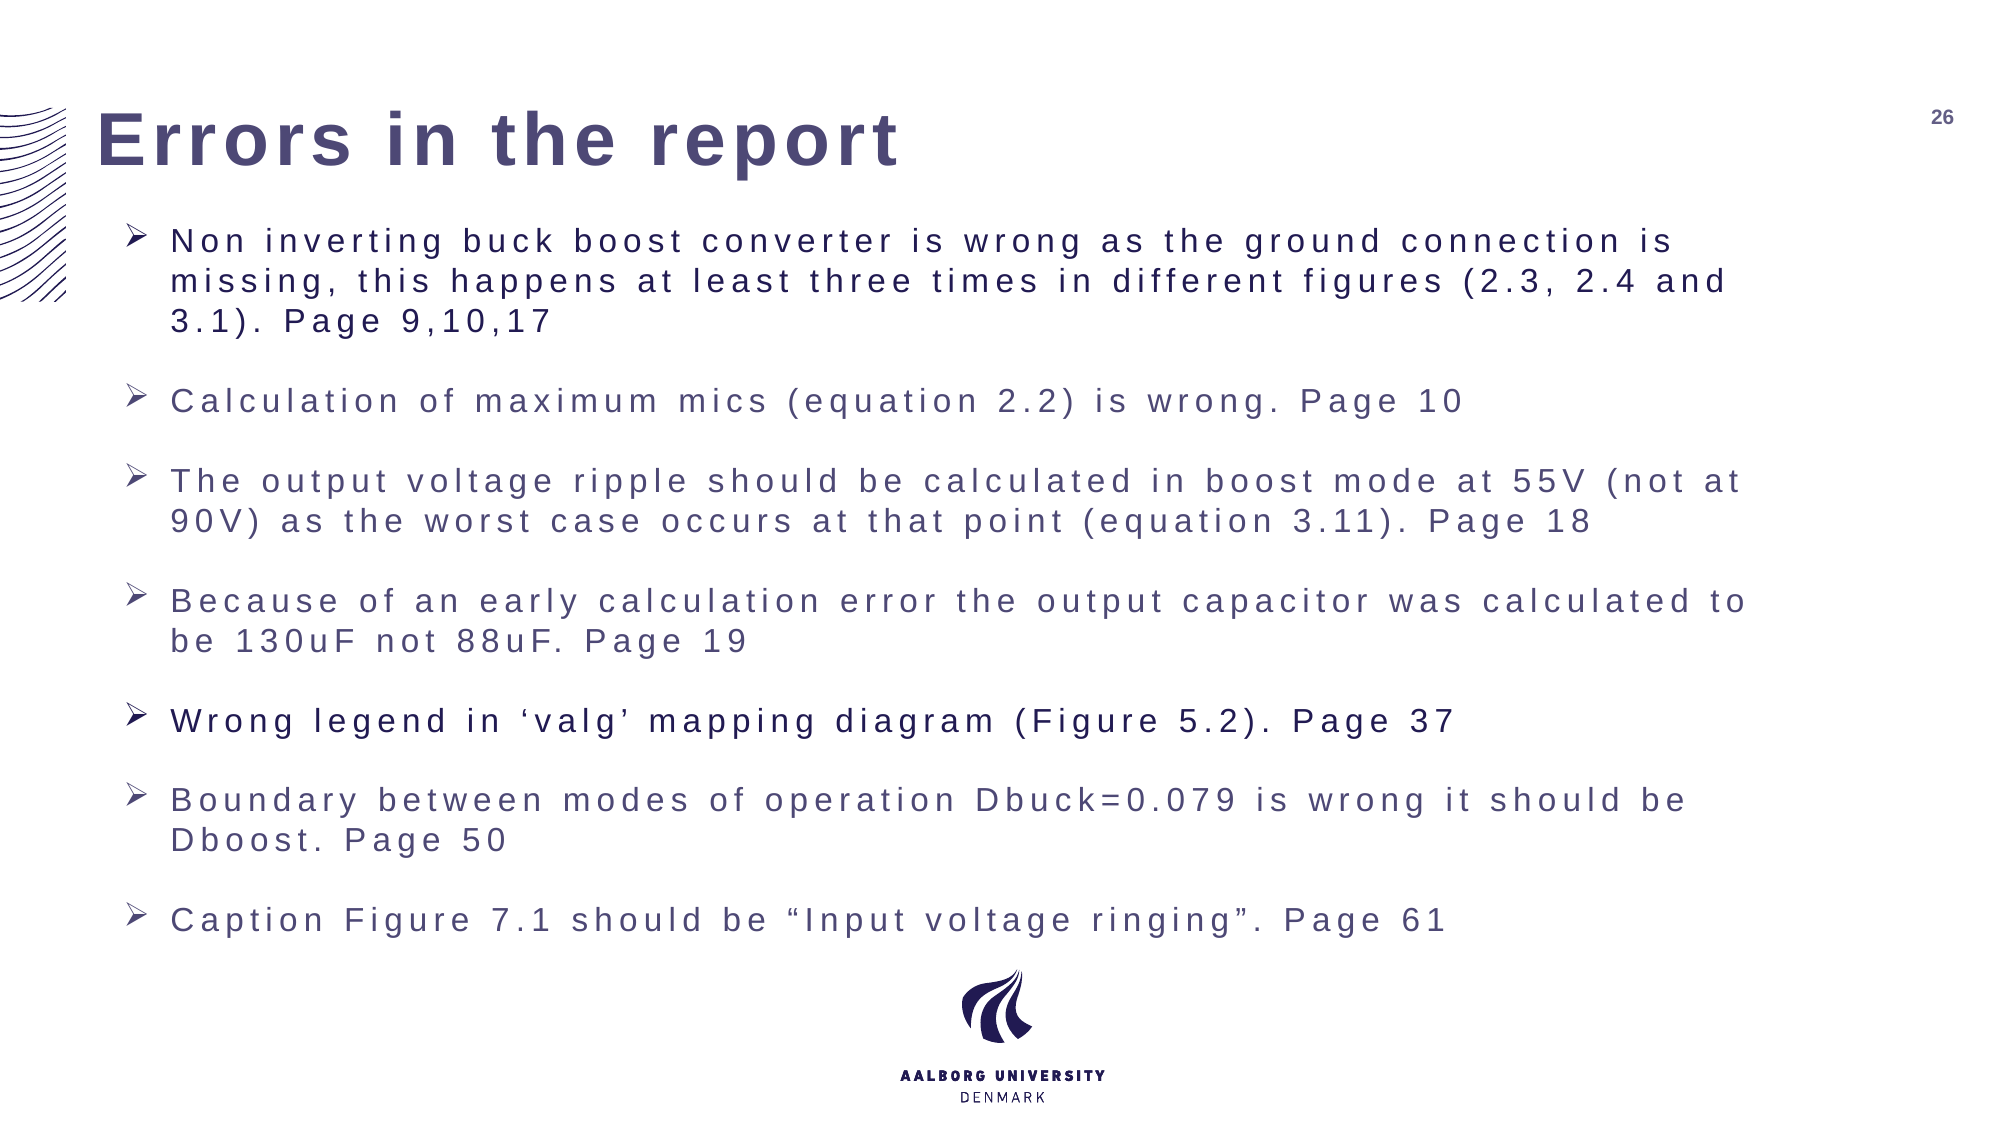

# Errors in the report
26
Non inverting buck boost converter is wrong as the ground connection is missing, this happens at least three times in different figures (2.3, 2.4 and 3.1). Page 9,10,17

Calculation of maximum mics (equation 2.2) is wrong. Page 10

The output voltage ripple should be calculated in boost mode at 55V (not at 90V) as the worst case occurs at that point (equation 3.11). Page 18

Because of an early calculation error the output capacitor was calculated to be 130uF not 88uF. Page 19

Wrong legend in ‘valg’ mapping diagram (Figure 5.2). Page 37

Boundary between modes of operation Dbuck=0.079 is wrong it should be Dboost. Page 50

Caption Figure 7.1 should be “Input voltage ringing”. Page 61